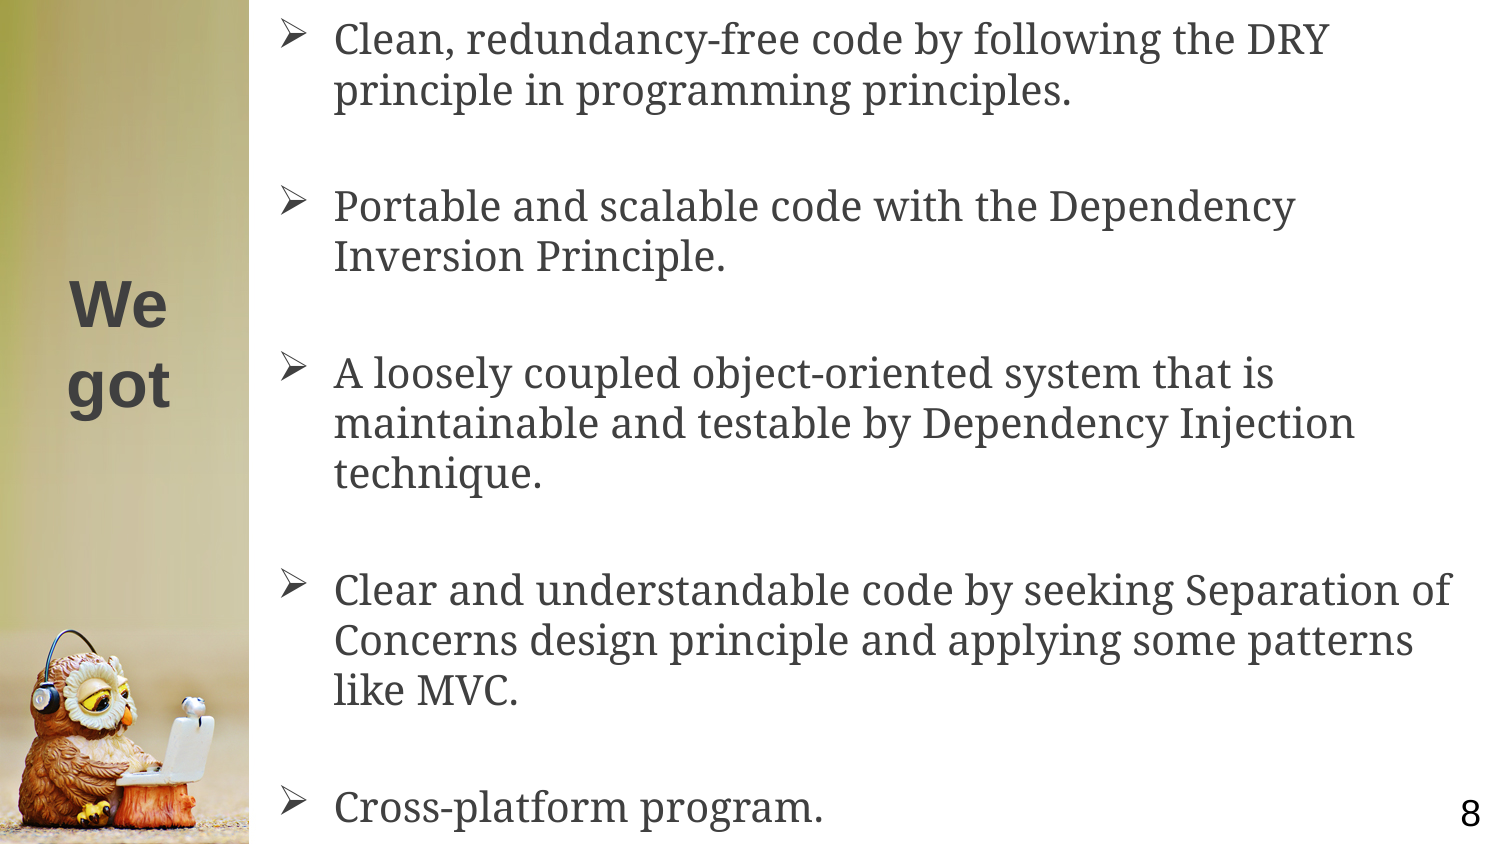

Clean, redundancy-free code by following the DRY principle in programming principles.

Portable and scalable code with the Dependency Inversion Principle.

A loosely coupled object-oriented system that is maintainable and testable by Dependency Injection technique.

Clear and understandable code by seeking Separation of Concerns design principle and applying some patterns like MVC.

Cross-platform program.
# We got
8